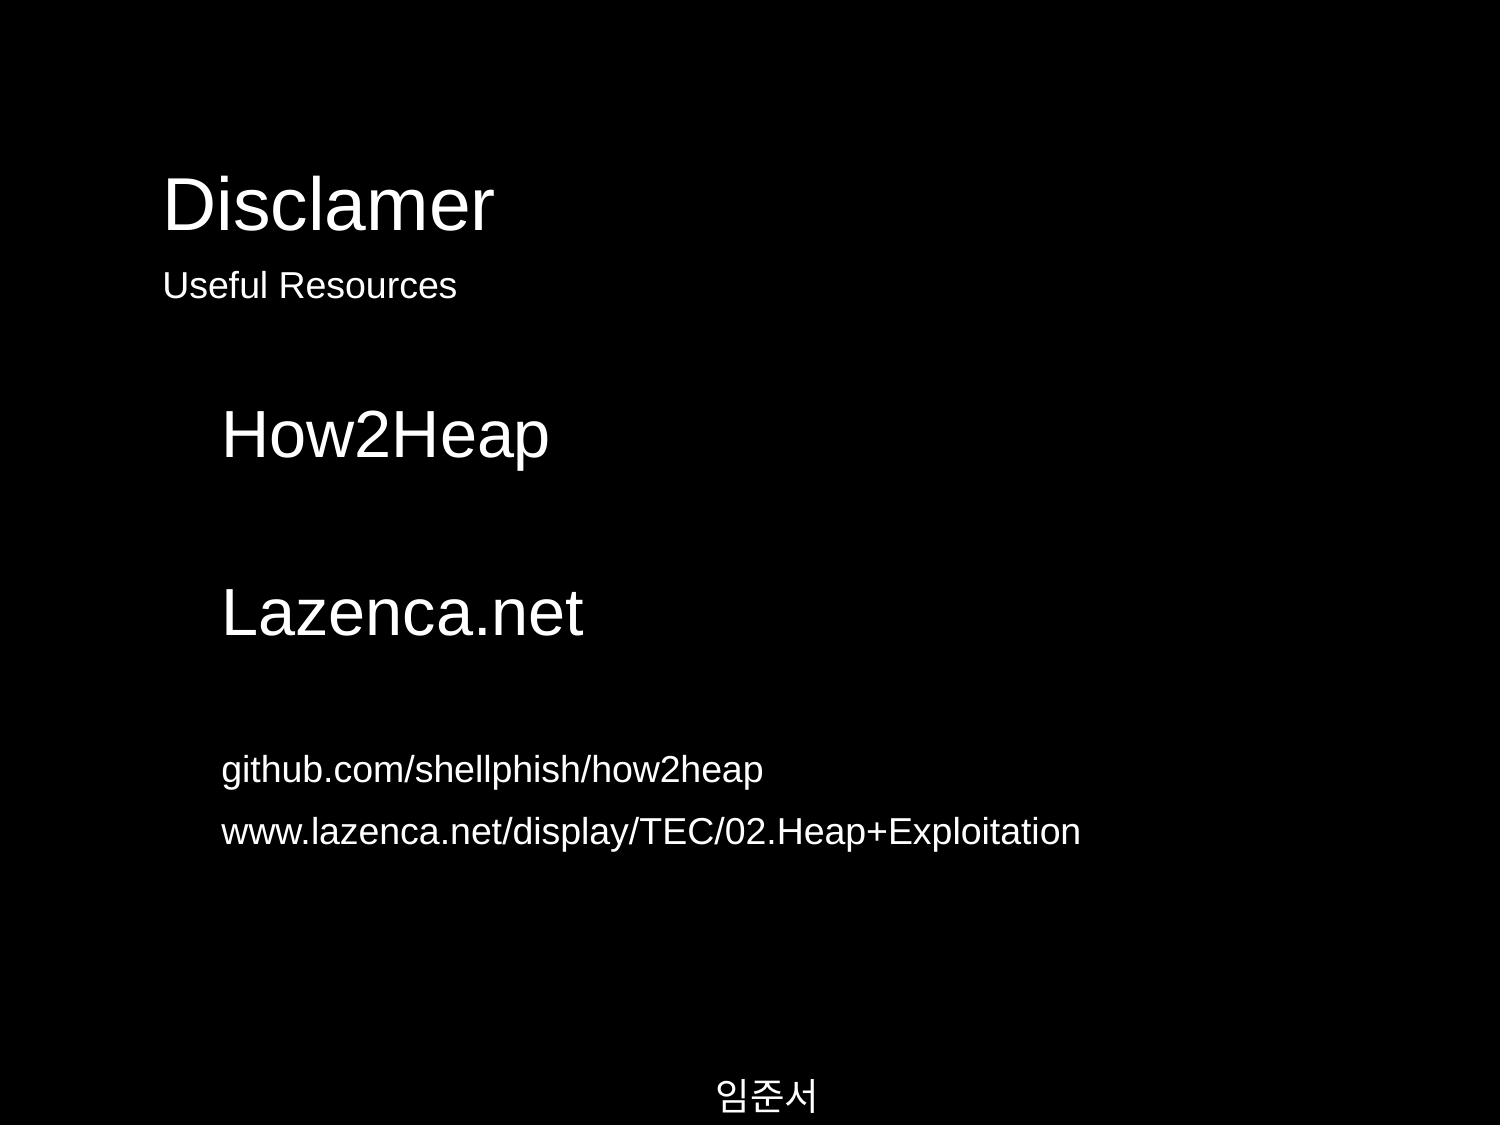

Disclamer
Useful Resources
How2Heap
Lazenca.net
github.com/shellphish/how2heap
www.lazenca.net/display/TEC/02.Heap+Exploitation